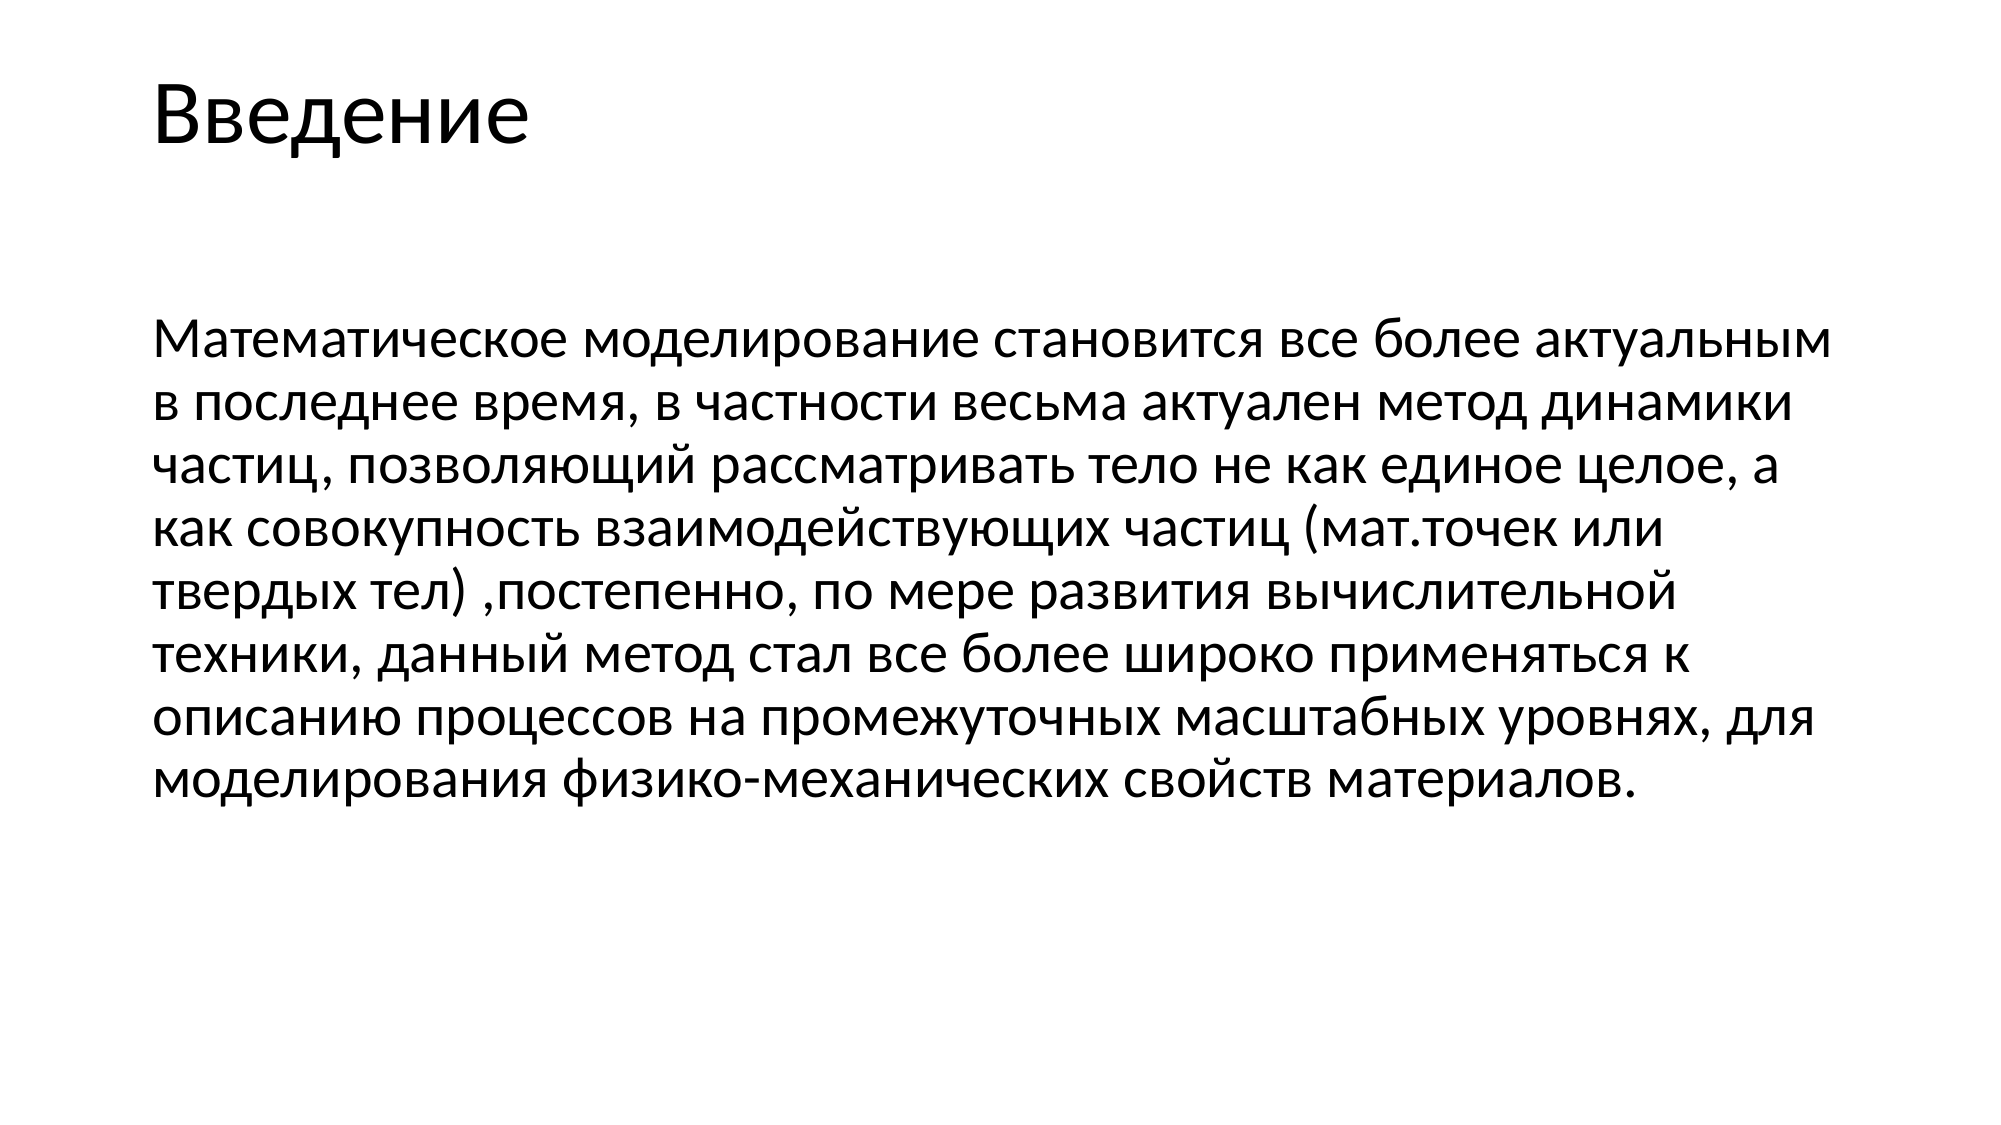

# Введение
Математическое моделирование становится все более актуальным в последнее время, в частности весьма актуален метод динамики частиц, позволяющий рассматривать тело не как единое целое, а как совокупность взаимодействующих частиц (мат.точек или твердых тел) ,постепенно, по мере развития вычислительной техники, данный метод стал все более широко применяться к описанию процессов на промежуточных масштабных уровнях, для моделирования физико-механических свойств материалов.